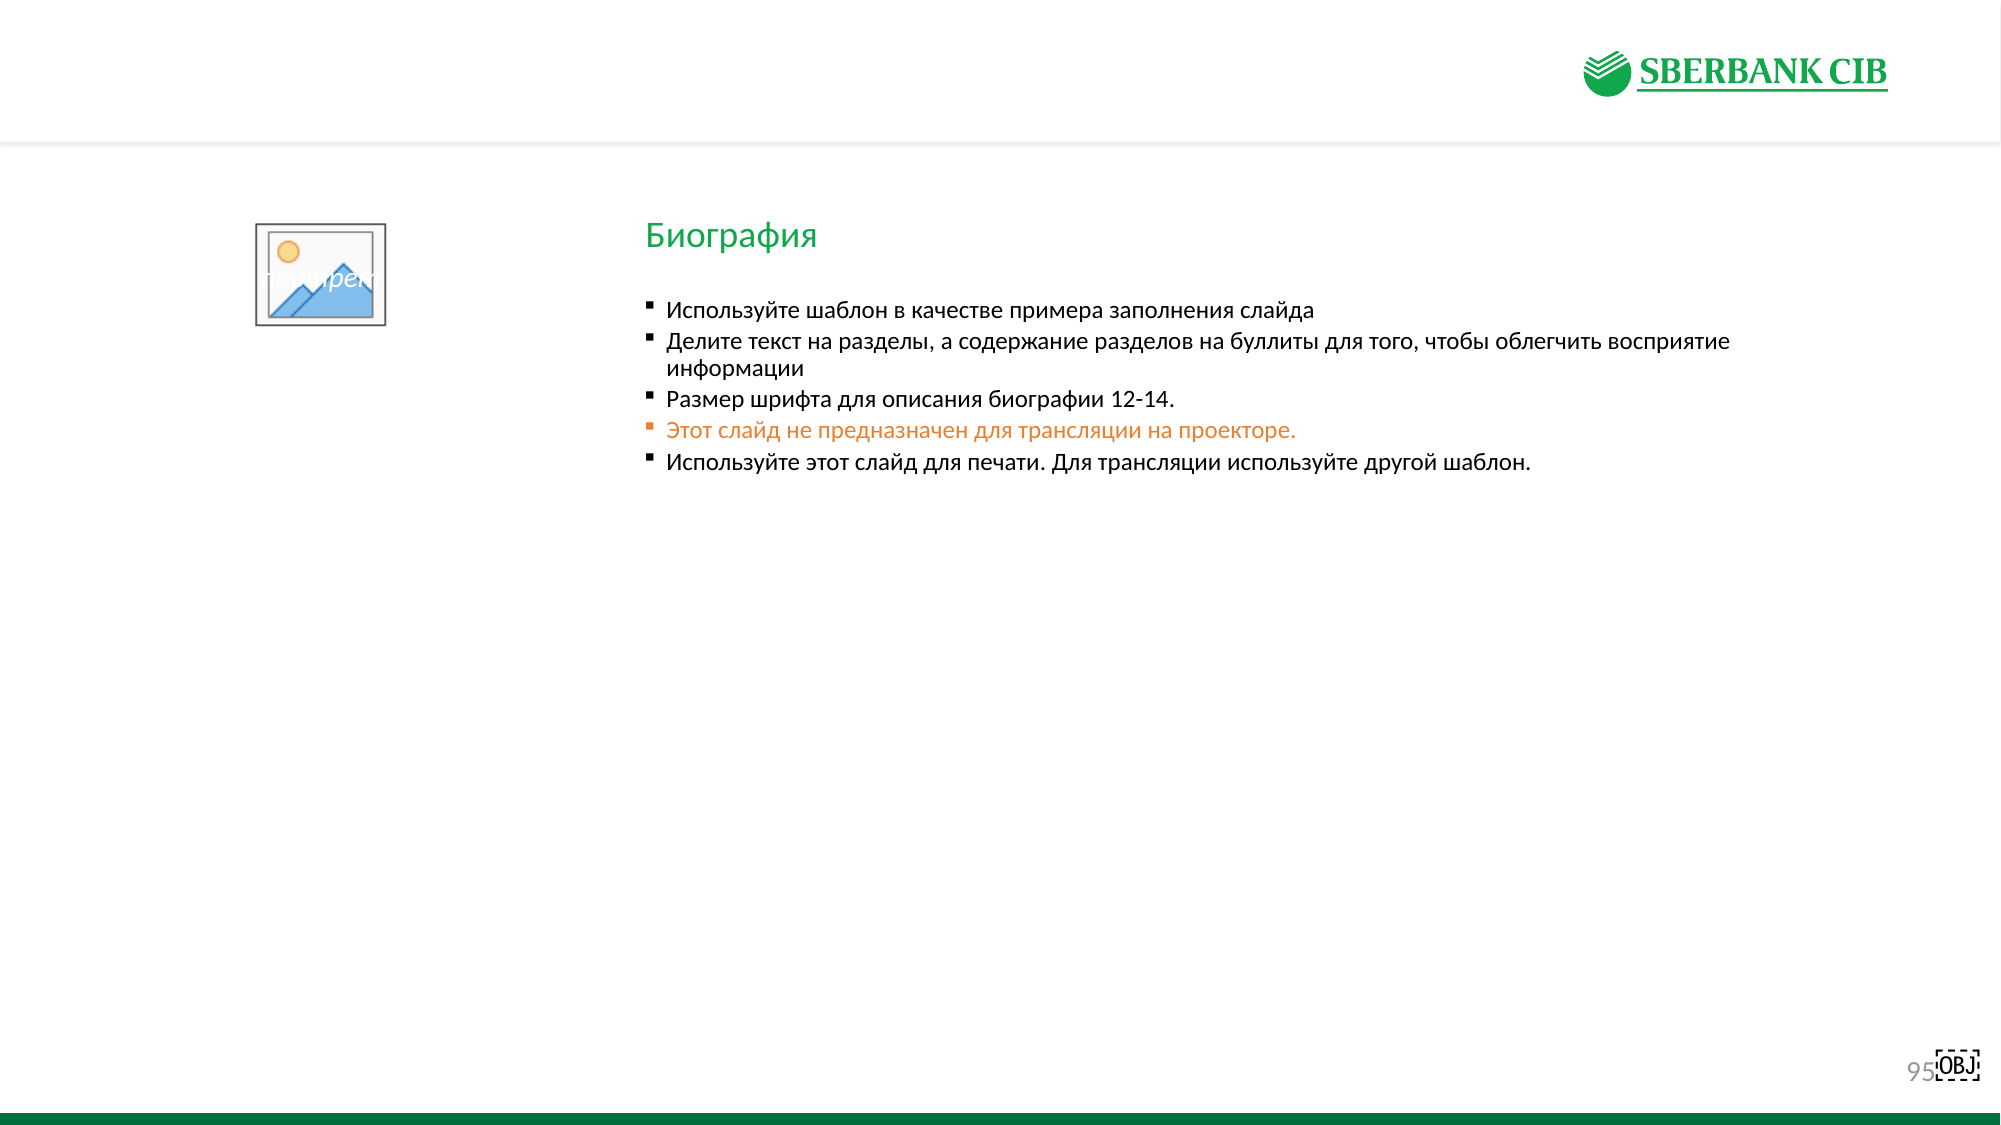

Биография

Используйте шаблон в качестве примера заполнения слайда
Делите текст на разделы, а содержание разделов на буллиты для того, чтобы облегчить восприятие информации
Размер шрифта для описания биографии 12-14.
Этот слайд не предназначен для трансляции на проекторе.
Используйте этот слайд для печати. Для трансляции используйте другой шаблон.
Имя участника описываемого на слайде. Размер шрифта 20-18.

Регалии, должность или звание участника.
Размер шрифта 16-14.